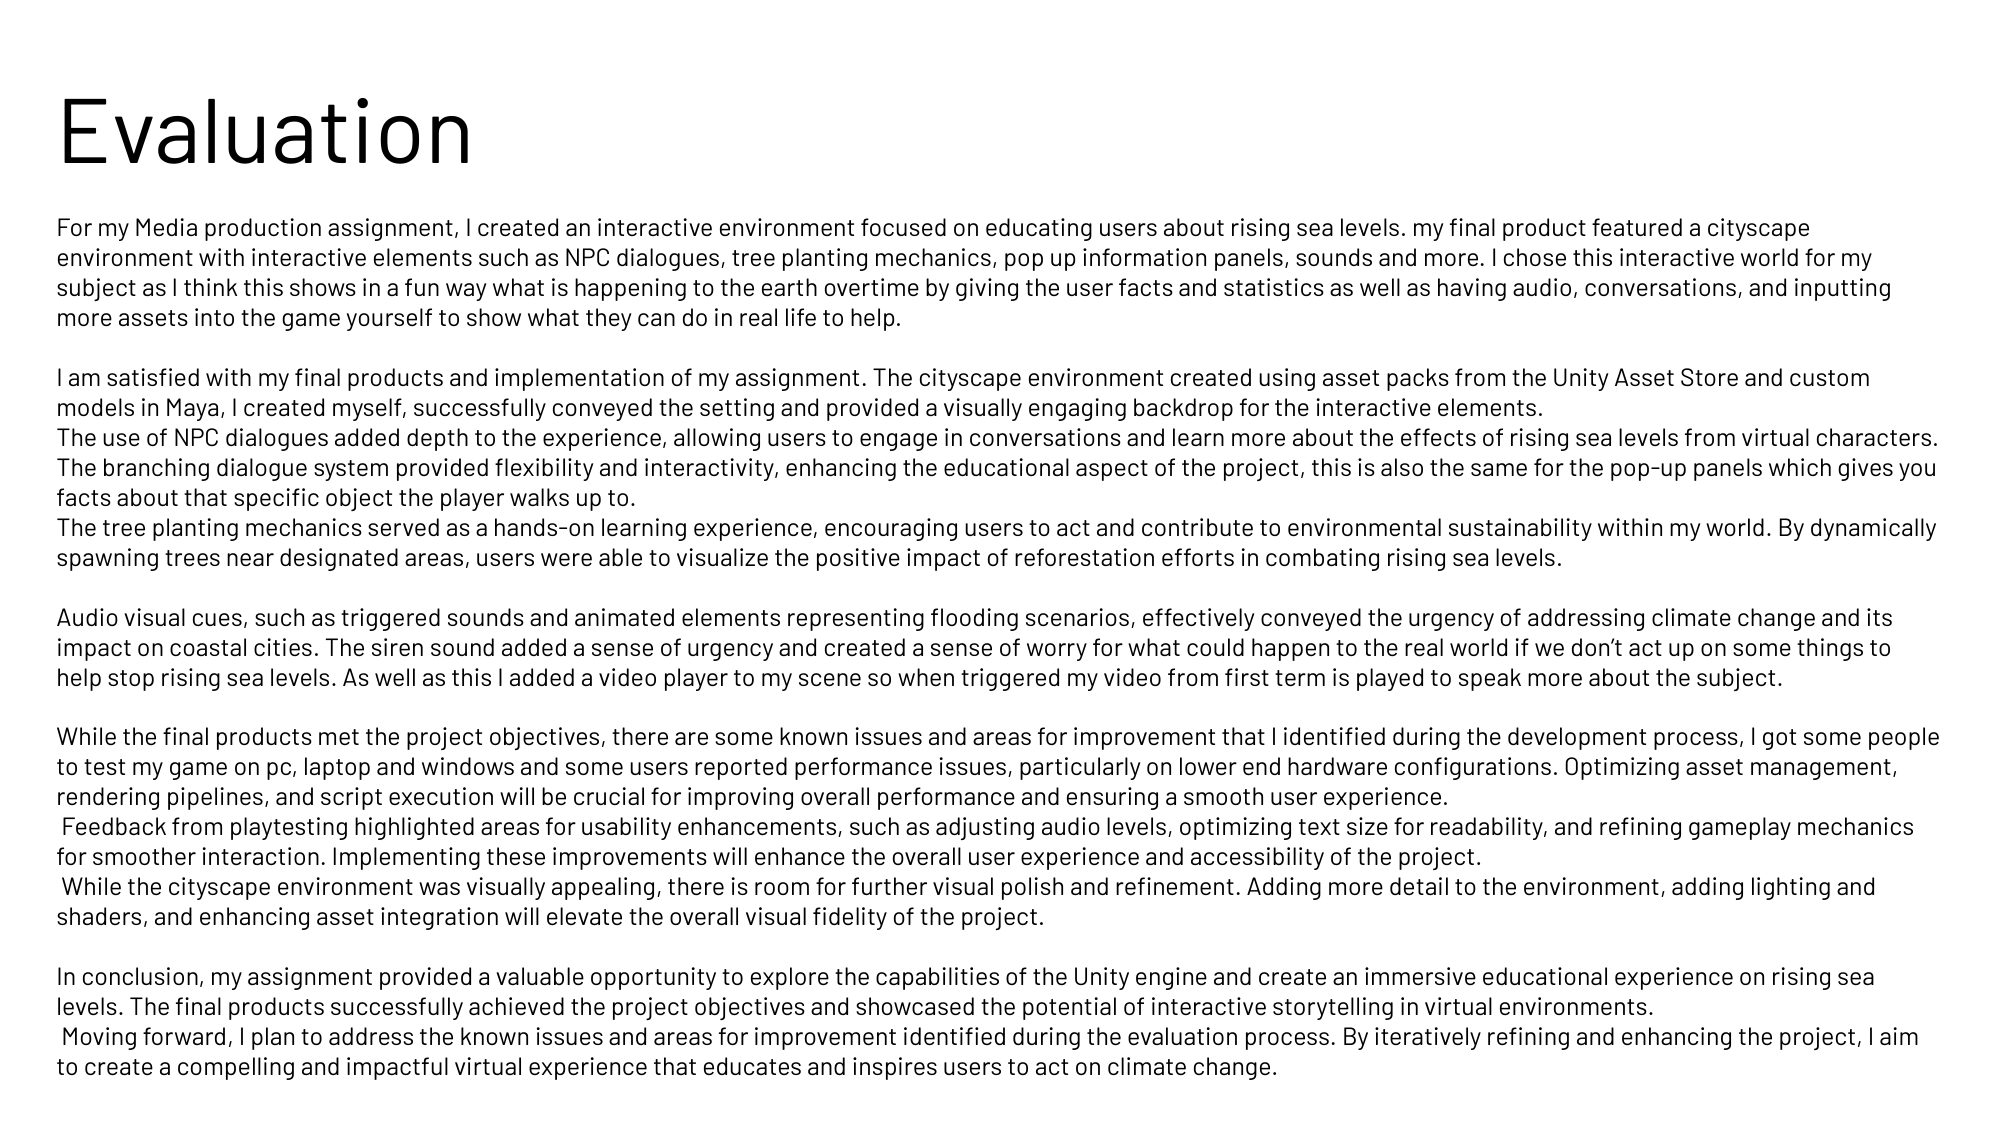

# Evaluation
For my Media production assignment, I created an interactive environment focused on educating users about rising sea levels. my final product featured a cityscape environment with interactive elements such as NPC dialogues, tree planting mechanics, pop up information panels, sounds and more. I chose this interactive world for my subject as I think this shows in a fun way what is happening to the earth overtime by giving the user facts and statistics as well as having audio, conversations, and inputting more assets into the game yourself to show what they can do in real life to help.

I am satisfied with my final products and implementation of my assignment. The cityscape environment created using asset packs from the Unity Asset Store and custom models in Maya, I created myself, successfully conveyed the setting and provided a visually engaging backdrop for the interactive elements.
The use of NPC dialogues added depth to the experience, allowing users to engage in conversations and learn more about the effects of rising sea levels from virtual characters. The branching dialogue system provided flexibility and interactivity, enhancing the educational aspect of the project, this is also the same for the pop-up panels which gives you facts about that specific object the player walks up to.
The tree planting mechanics served as a hands-on learning experience, encouraging users to act and contribute to environmental sustainability within my world. By dynamically spawning trees near designated areas, users were able to visualize the positive impact of reforestation efforts in combating rising sea levels.

Audio visual cues, such as triggered sounds and animated elements representing flooding scenarios, effectively conveyed the urgency of addressing climate change and its impact on coastal cities. The siren sound added a sense of urgency and created a sense of worry for what could happen to the real world if we don’t act up on some things to help stop rising sea levels. As well as this I added a video player to my scene so when triggered my video from first term is played to speak more about the subject.

While the final products met the project objectives, there are some known issues and areas for improvement that I identified during the development process, I got some people to test my game on pc, laptop and windows and some users reported performance issues, particularly on lower end hardware configurations. Optimizing asset management, rendering pipelines, and script execution will be crucial for improving overall performance and ensuring a smooth user experience.
 Feedback from playtesting highlighted areas for usability enhancements, such as adjusting audio levels, optimizing text size for readability, and refining gameplay mechanics for smoother interaction. Implementing these improvements will enhance the overall user experience and accessibility of the project.
 While the cityscape environment was visually appealing, there is room for further visual polish and refinement. Adding more detail to the environment, adding lighting and shaders, and enhancing asset integration will elevate the overall visual fidelity of the project.

In conclusion, my assignment provided a valuable opportunity to explore the capabilities of the Unity engine and create an immersive educational experience on rising sea levels. The final products successfully achieved the project objectives and showcased the potential of interactive storytelling in virtual environments.
 Moving forward, I plan to address the known issues and areas for improvement identified during the evaluation process. By iteratively refining and enhancing the project, I aim to create a compelling and impactful virtual experience that educates and inspires users to act on climate change.